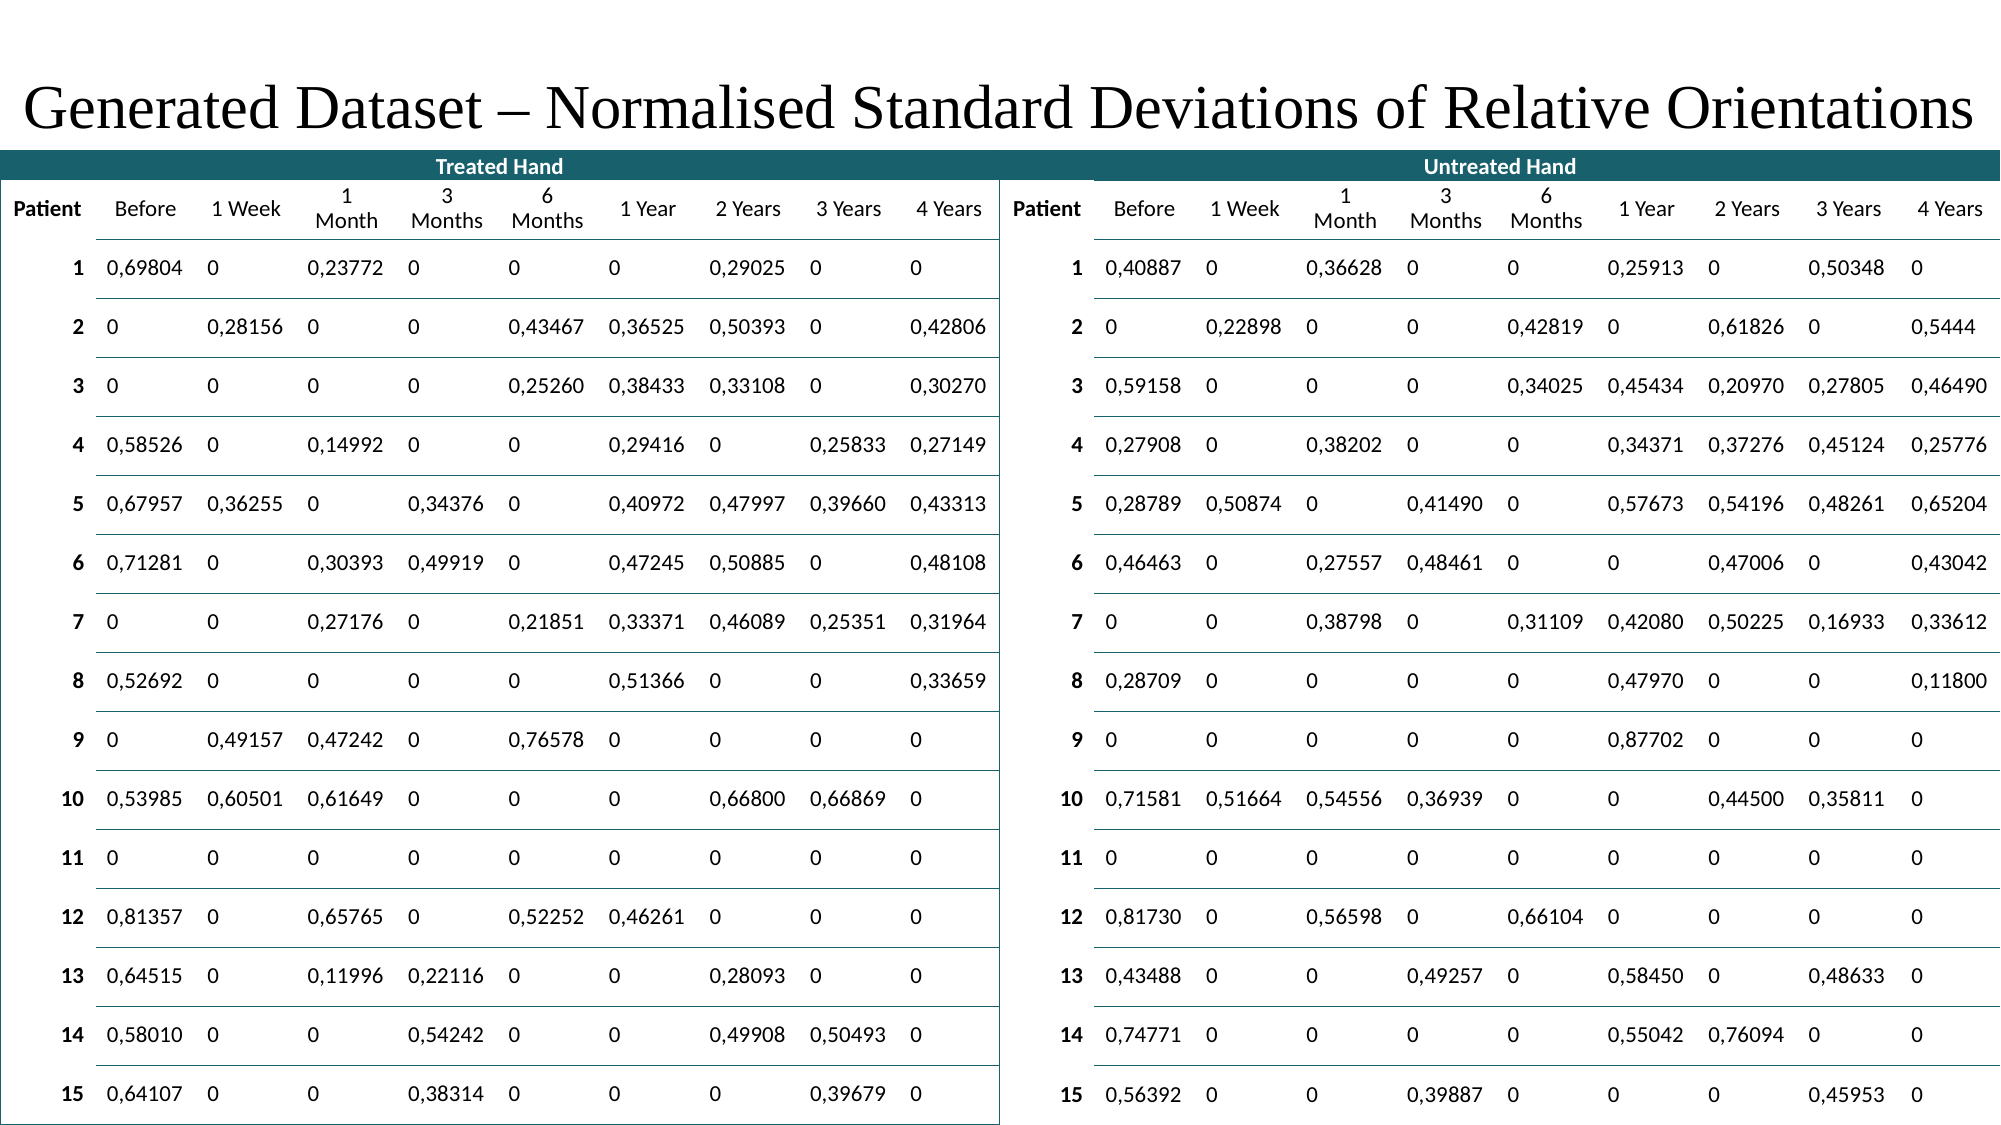

Generated Dataset – Normalised Standard Deviations of Relative Orientations
| Treated Hand |  |  |  |  |  |  |  |  |  |
| --- | --- | --- | --- | --- | --- | --- | --- | --- | --- |
| Patient | Before | 1 Week | 1 Month | 3 Months | 6 Months | 1 Year | 2 Years | 3 Years | 4 Years |
| 1 | 0,69804 | 0 | 0,23772 | 0 | 0 | 0 | 0,29025 | 0 | 0 |
| 2 | 0 | 0,28156 | 0 | 0 | 0,43467 | 0,36525 | 0,50393 | 0 | 0,42806 |
| 3 | 0 | 0 | 0 | 0 | 0,25260 | 0,38433 | 0,33108 | 0 | 0,30270 |
| 4 | 0,58526 | 0 | 0,14992 | 0 | 0 | 0,29416 | 0 | 0,25833 | 0,27149 |
| 5 | 0,67957 | 0,36255 | 0 | 0,34376 | 0 | 0,40972 | 0,47997 | 0,39660 | 0,43313 |
| 6 | 0,71281 | 0 | 0,30393 | 0,49919 | 0 | 0,47245 | 0,50885 | 0 | 0,48108 |
| 7 | 0 | 0 | 0,27176 | 0 | 0,21851 | 0,33371 | 0,46089 | 0,25351 | 0,31964 |
| 8 | 0,52692 | 0 | 0 | 0 | 0 | 0,51366 | 0 | 0 | 0,33659 |
| 9 | 0 | 0,49157 | 0,47242 | 0 | 0,76578 | 0 | 0 | 0 | 0 |
| 10 | 0,53985 | 0,60501 | 0,61649 | 0 | 0 | 0 | 0,66800 | 0,66869 | 0 |
| 11 | 0 | 0 | 0 | 0 | 0 | 0 | 0 | 0 | 0 |
| 12 | 0,81357 | 0 | 0,65765 | 0 | 0,52252 | 0,46261 | 0 | 0 | 0 |
| 13 | 0,64515 | 0 | 0,11996 | 0,22116 | 0 | 0 | 0,28093 | 0 | 0 |
| 14 | 0,58010 | 0 | 0 | 0,54242 | 0 | 0 | 0,49908 | 0,50493 | 0 |
| 15 | 0,64107 | 0 | 0 | 0,38314 | 0 | 0 | 0 | 0,39679 | 0 |
| Untreated Hand |  |  |  |  |  |  |  |  |  |
| --- | --- | --- | --- | --- | --- | --- | --- | --- | --- |
| Patient | Before | 1 Week | 1 Month | 3 Months | 6 Months | 1 Year | 2 Years | 3 Years | 4 Years |
| 1 | 0,40887 | 0 | 0,36628 | 0 | 0 | 0,25913 | 0 | 0,50348 | 0 |
| 2 | 0 | 0,22898 | 0 | 0 | 0,42819 | 0 | 0,61826 | 0 | 0,5444 |
| 3 | 0,59158 | 0 | 0 | 0 | 0,34025 | 0,45434 | 0,20970 | 0,27805 | 0,46490 |
| 4 | 0,27908 | 0 | 0,38202 | 0 | 0 | 0,34371 | 0,37276 | 0,45124 | 0,25776 |
| 5 | 0,28789 | 0,50874 | 0 | 0,41490 | 0 | 0,57673 | 0,54196 | 0,48261 | 0,65204 |
| 6 | 0,46463 | 0 | 0,27557 | 0,48461 | 0 | 0 | 0,47006 | 0 | 0,43042 |
| 7 | 0 | 0 | 0,38798 | 0 | 0,31109 | 0,42080 | 0,50225 | 0,16933 | 0,33612 |
| 8 | 0,28709 | 0 | 0 | 0 | 0 | 0,47970 | 0 | 0 | 0,11800 |
| 9 | 0 | 0 | 0 | 0 | 0 | 0,87702 | 0 | 0 | 0 |
| 10 | 0,71581 | 0,51664 | 0,54556 | 0,36939 | 0 | 0 | 0,44500 | 0,35811 | 0 |
| 11 | 0 | 0 | 0 | 0 | 0 | 0 | 0 | 0 | 0 |
| 12 | 0,81730 | 0 | 0,56598 | 0 | 0,66104 | 0 | 0 | 0 | 0 |
| 13 | 0,43488 | 0 | 0 | 0,49257 | 0 | 0,58450 | 0 | 0,48633 | 0 |
| 14 | 0,74771 | 0 | 0 | 0 | 0 | 0,55042 | 0,76094 | 0 | 0 |
| 15 | 0,56392 | 0 | 0 | 0,39887 | 0 | 0 | 0 | 0,45953 | 0 |